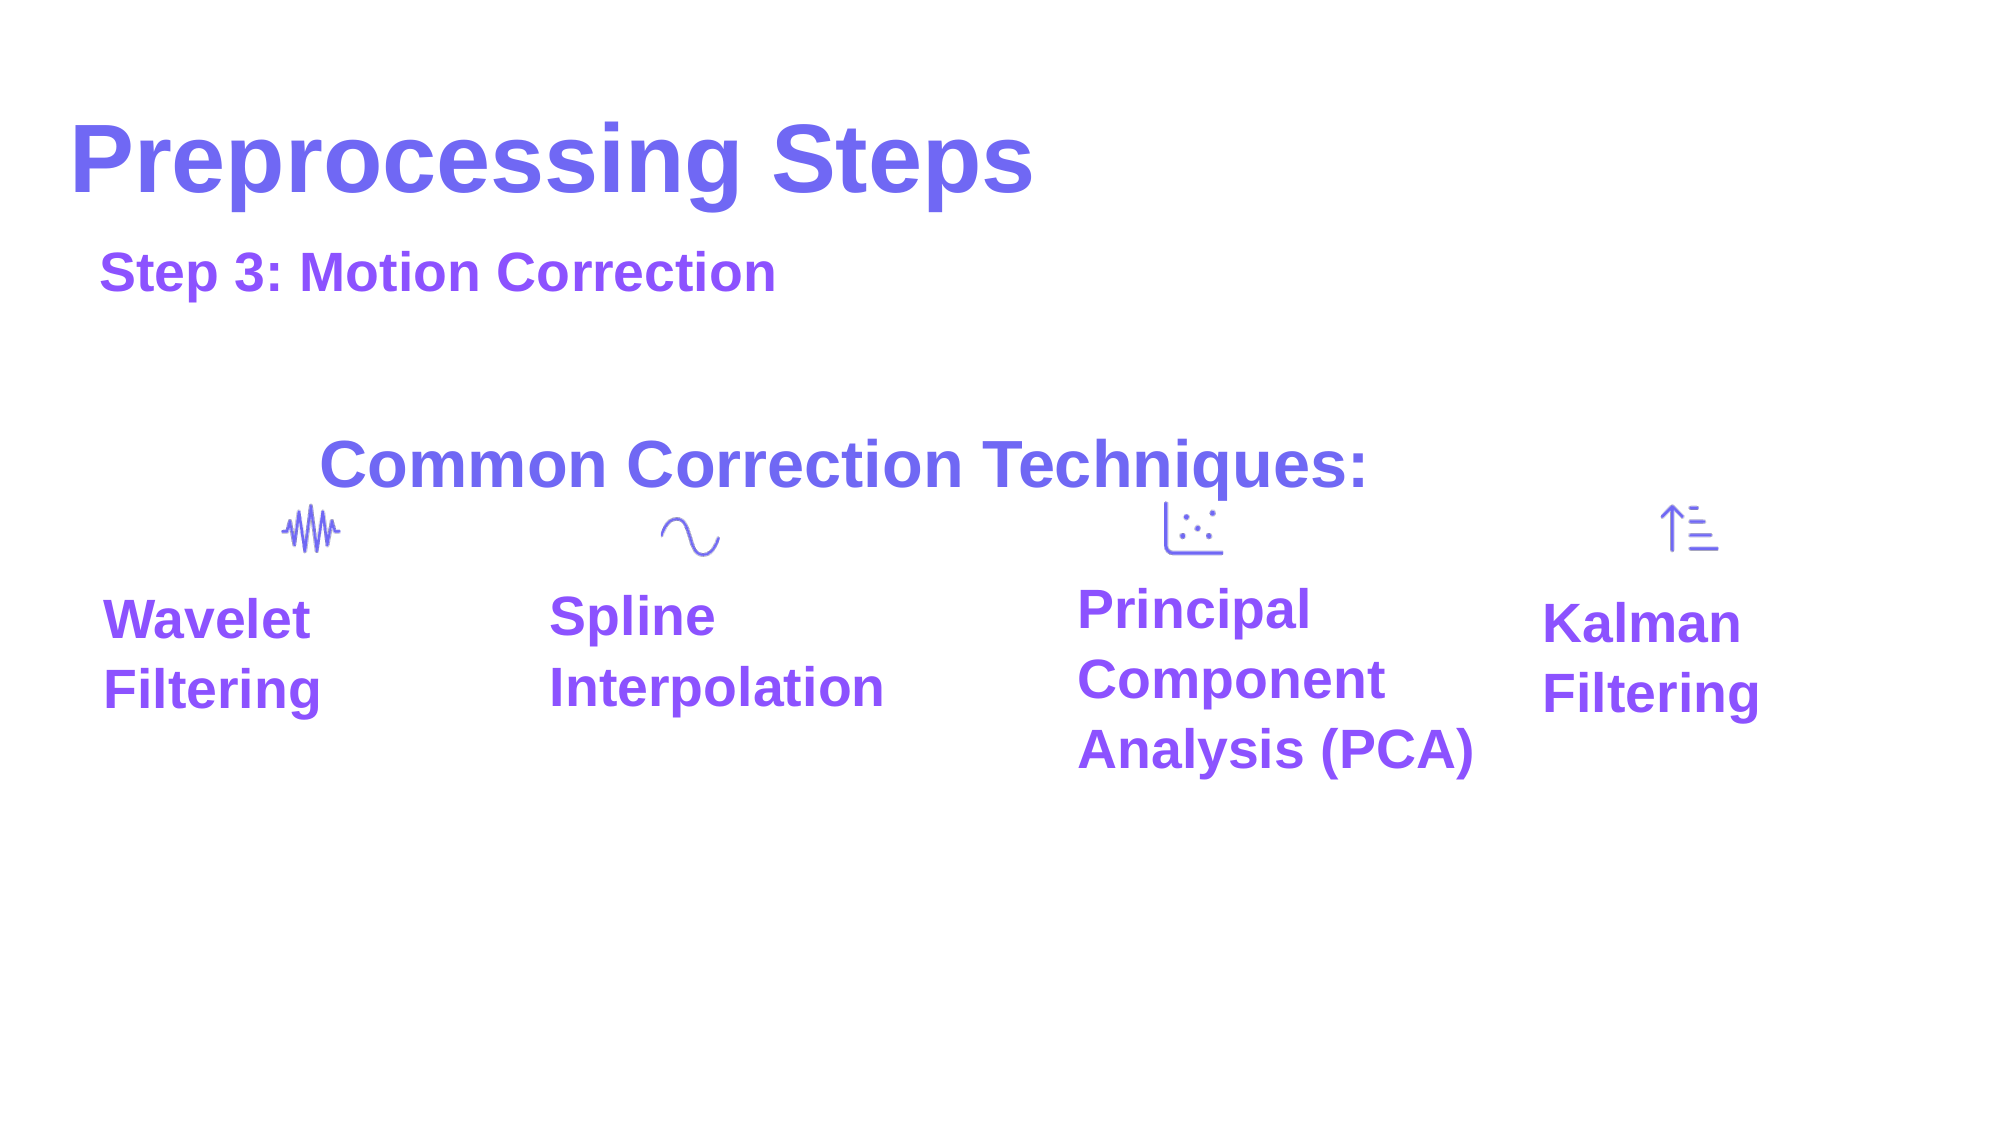

Preprocessing Steps

Common Correction Techniques:
Step 3: Motion Correction

Principal Component Analysis (PCA)

Spline Interpolation

Wavelet Filtering

Kalman Filtering